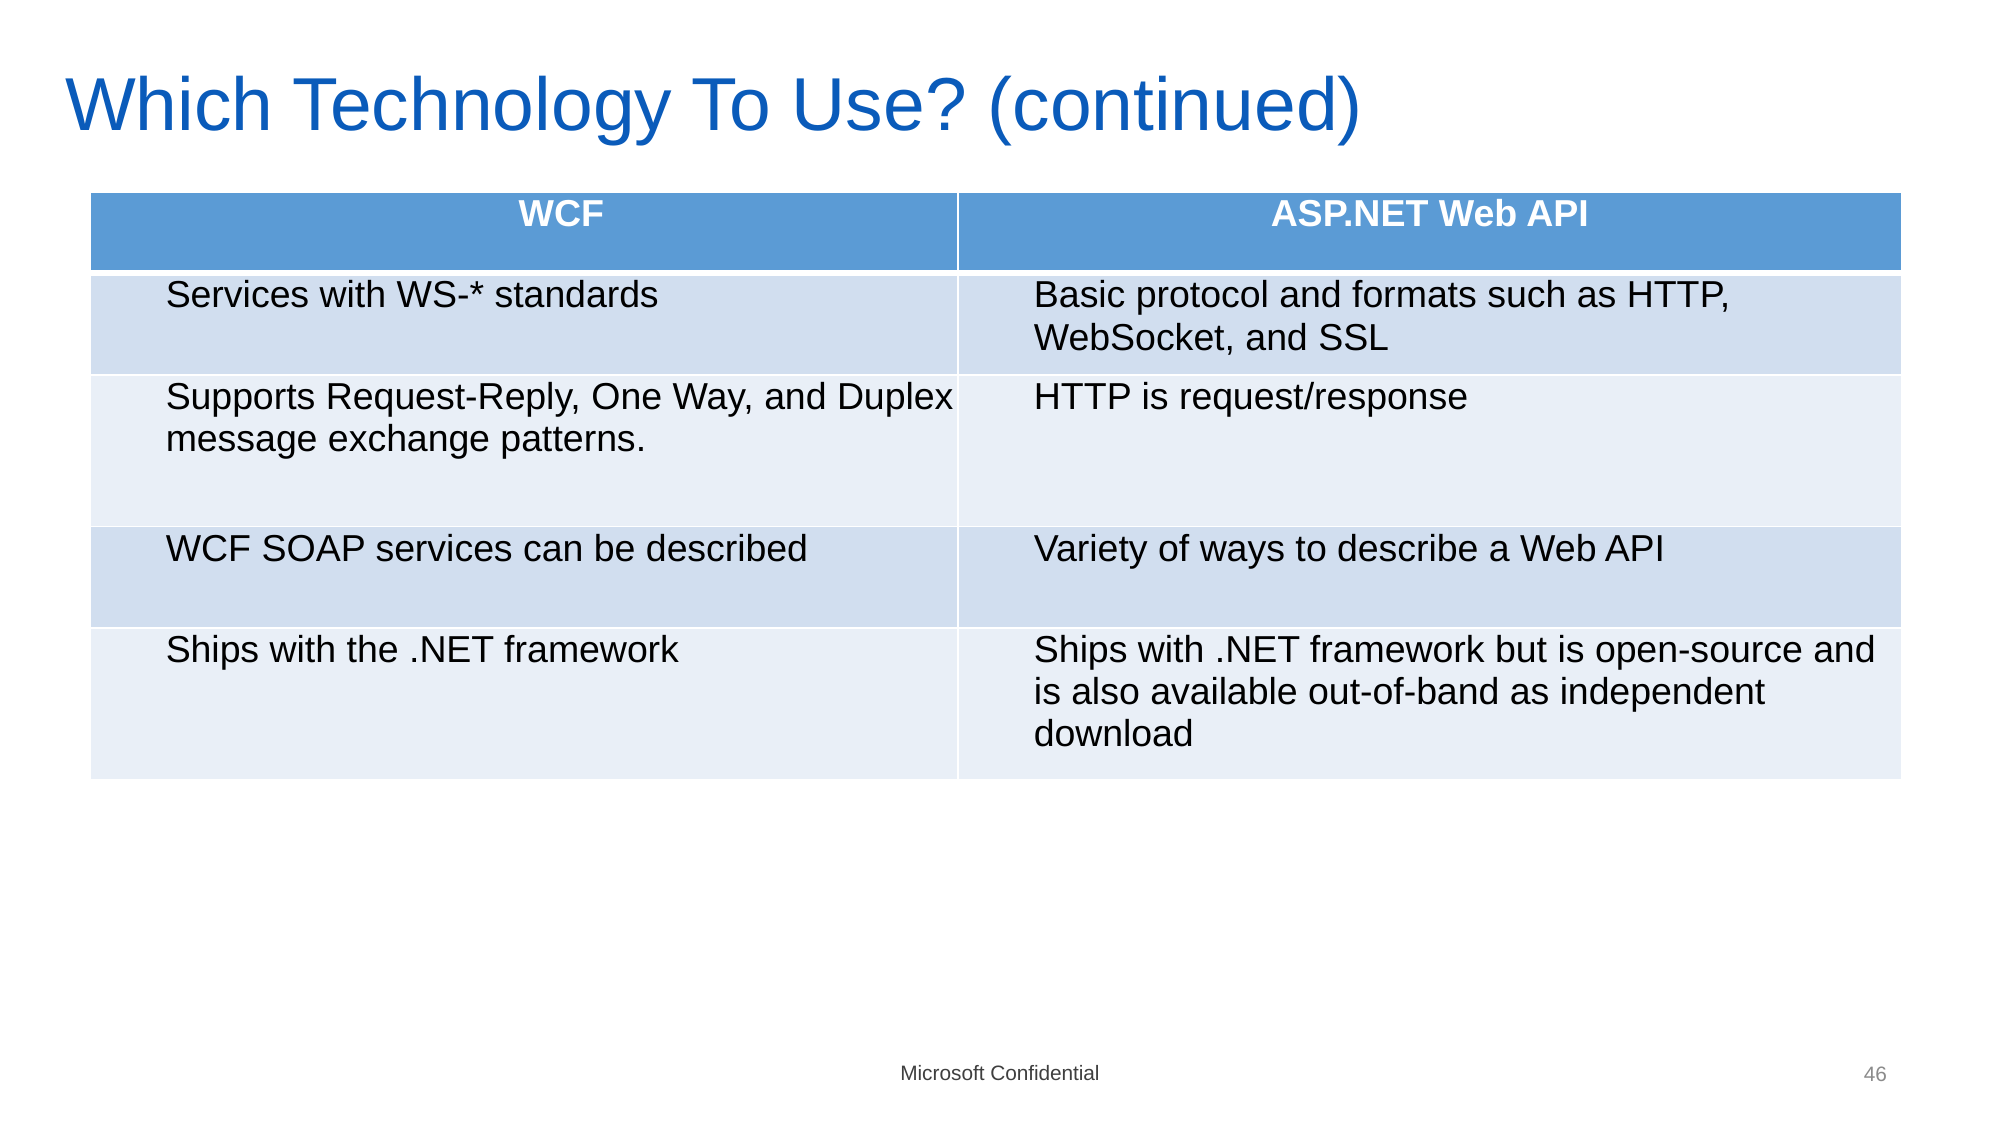

# Which Technology To Use? (continued)
| WCF | ASP.NET Web API |
| --- | --- |
| Services with WS-\* standards | Basic protocol and formats such as HTTP, WebSocket, and SSL |
| Supports Request-Reply, One Way, and Duplex message exchange patterns. | HTTP is request/response |
| WCF SOAP services can be described | Variety of ways to describe a Web API |
| Ships with the .NET framework | Ships with .NET framework but is open-source and is also available out-of-band as independent download |
46